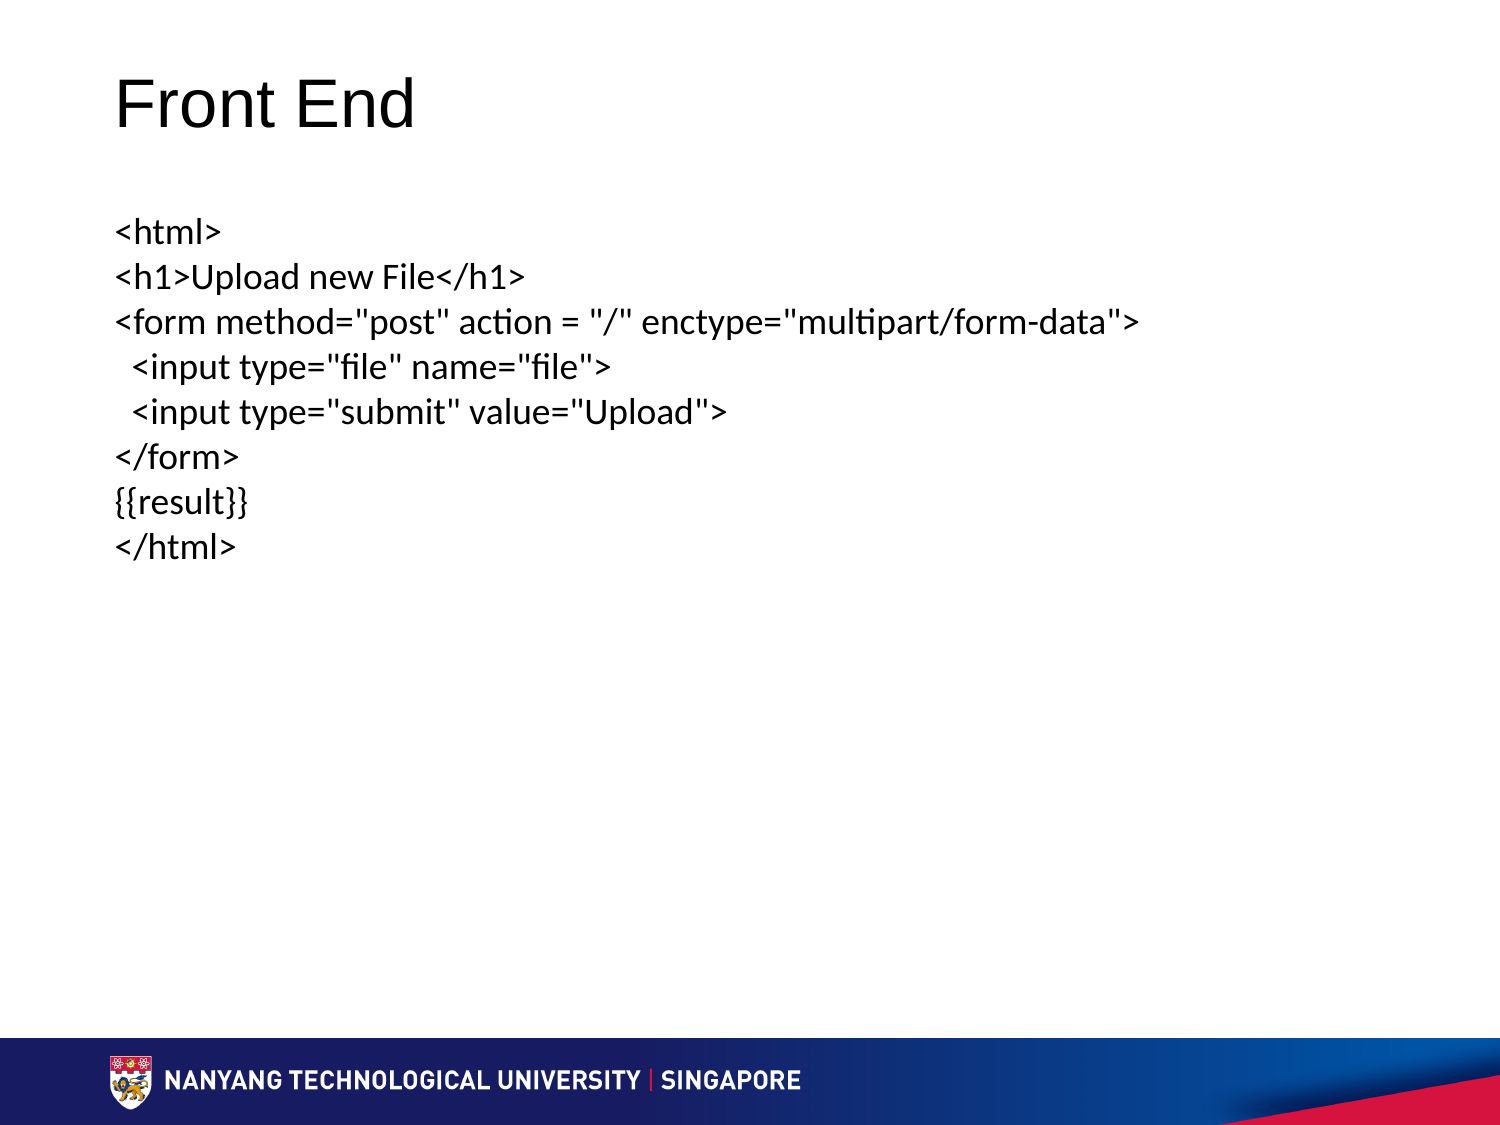

# Front End
<html>
<h1>Upload new File</h1>
<form method="post" action = "/" enctype="multipart/form-data">
  <input type="file" name="file">
  <input type="submit" value="Upload">
</form>
{{result}}
</html>